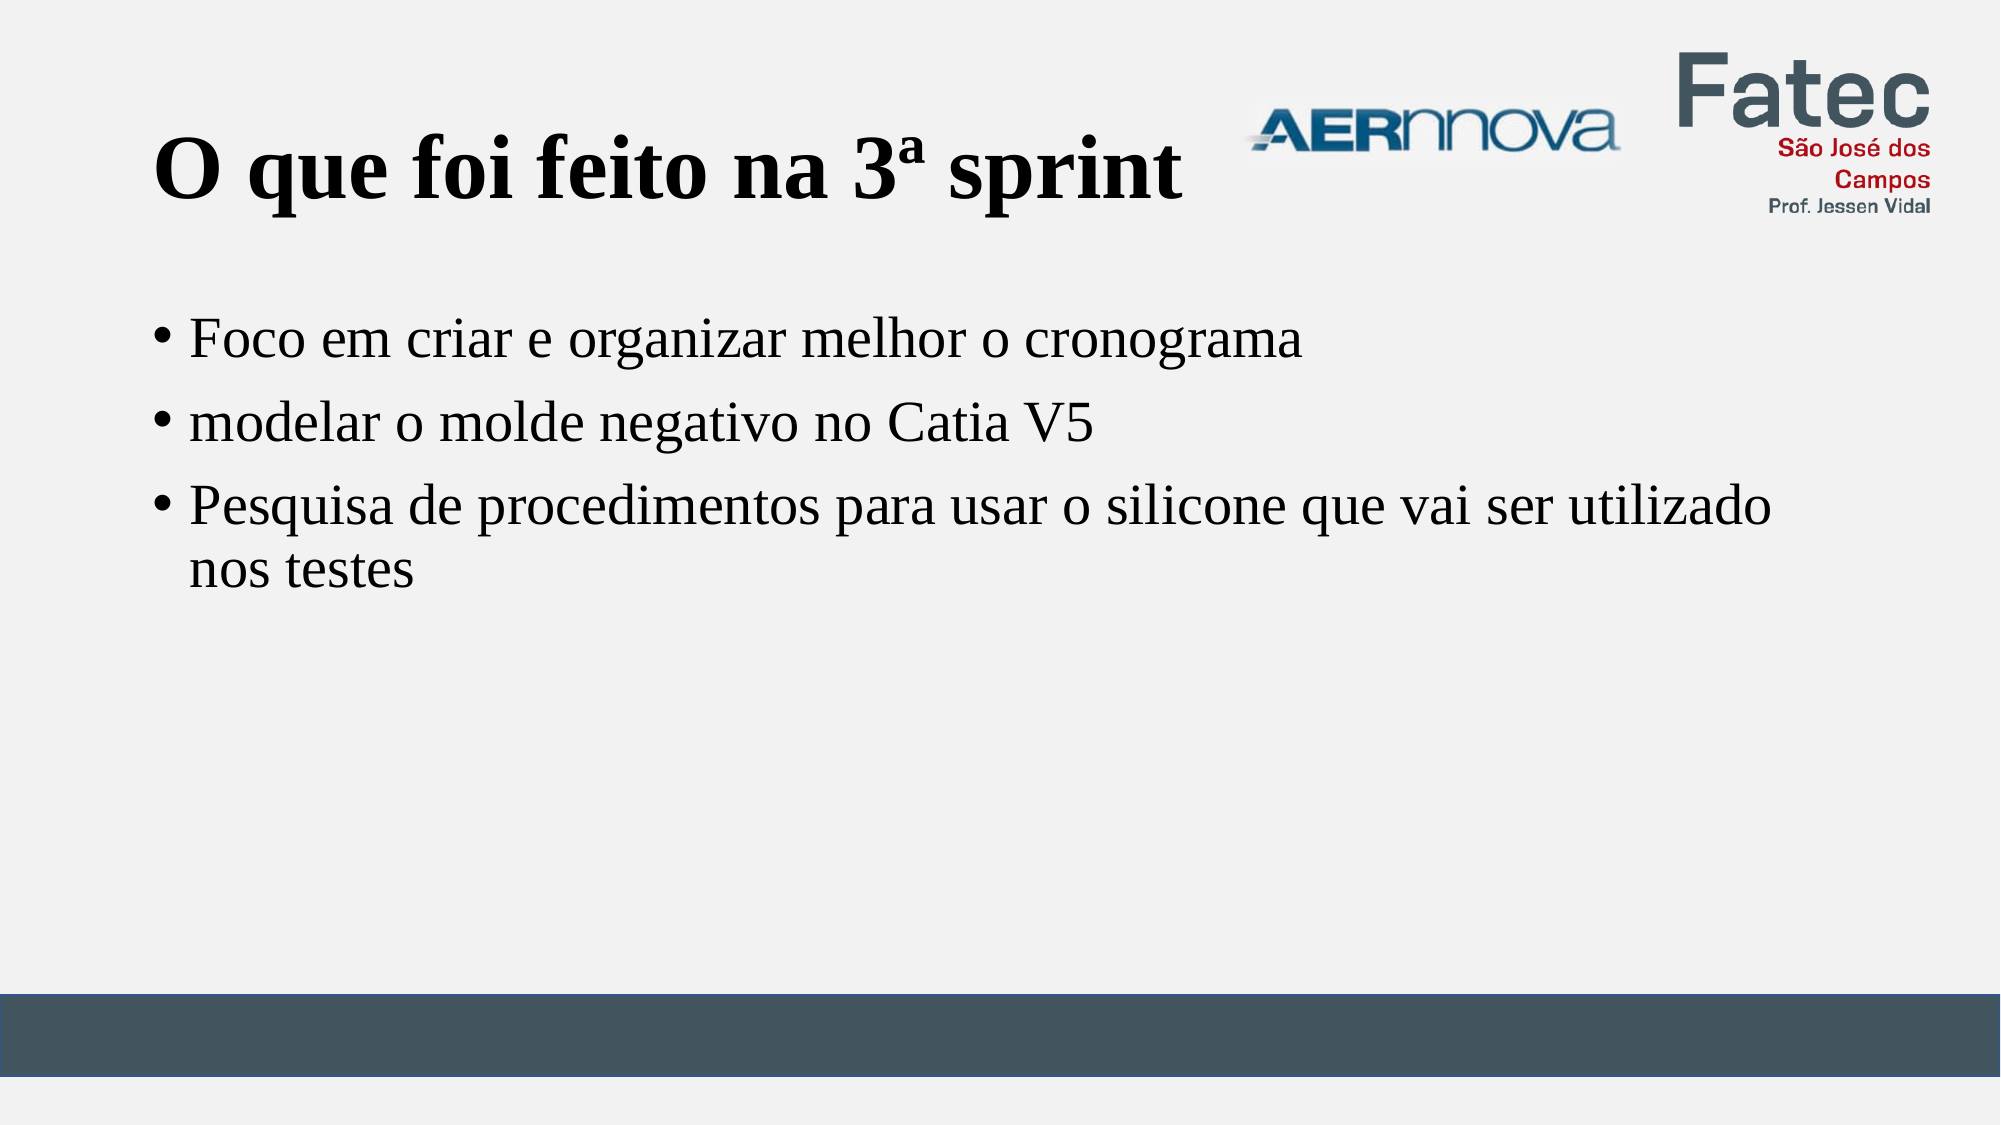

# O que foi feito na 3ª sprint
Foco em criar e organizar melhor o cronograma
modelar o molde negativo no Catia V5
Pesquisa de procedimentos para usar o silicone que vai ser utilizado nos testes